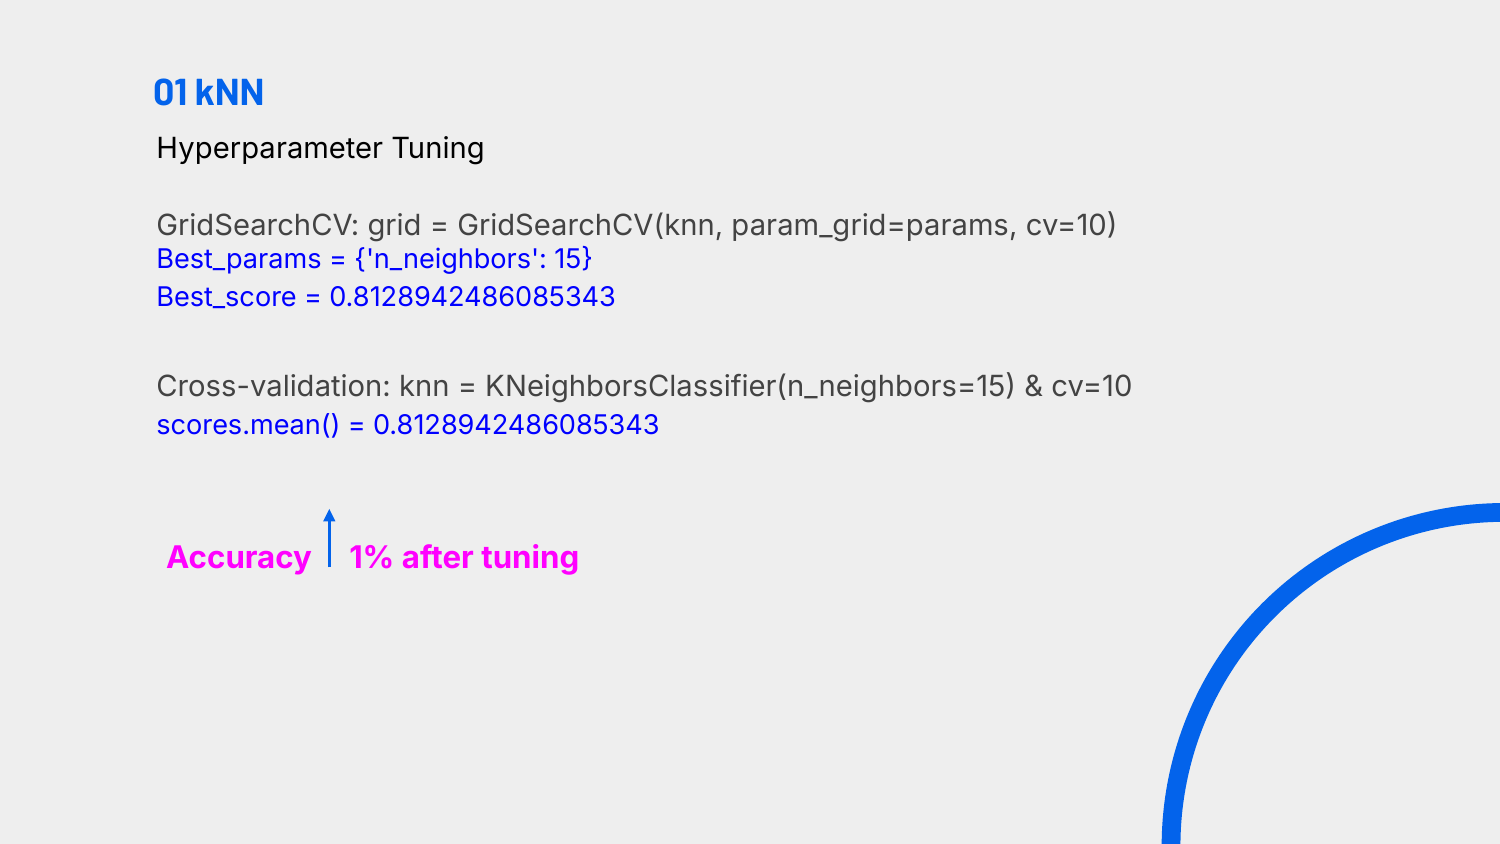

# 01 kNN
Hyperparameter Tuning
GridSearchCV: grid = GridSearchCV(knn, param_grid=params, cv=10)
Best_params = {'n_neighbors': 15}
Best_score = 0.8128942486085343

Cross-validation: knn = KNeighborsClassifier(n_neighbors=15) & cv=10
scores.mean() = 0.8128942486085343

Accuracy     1% after tuning